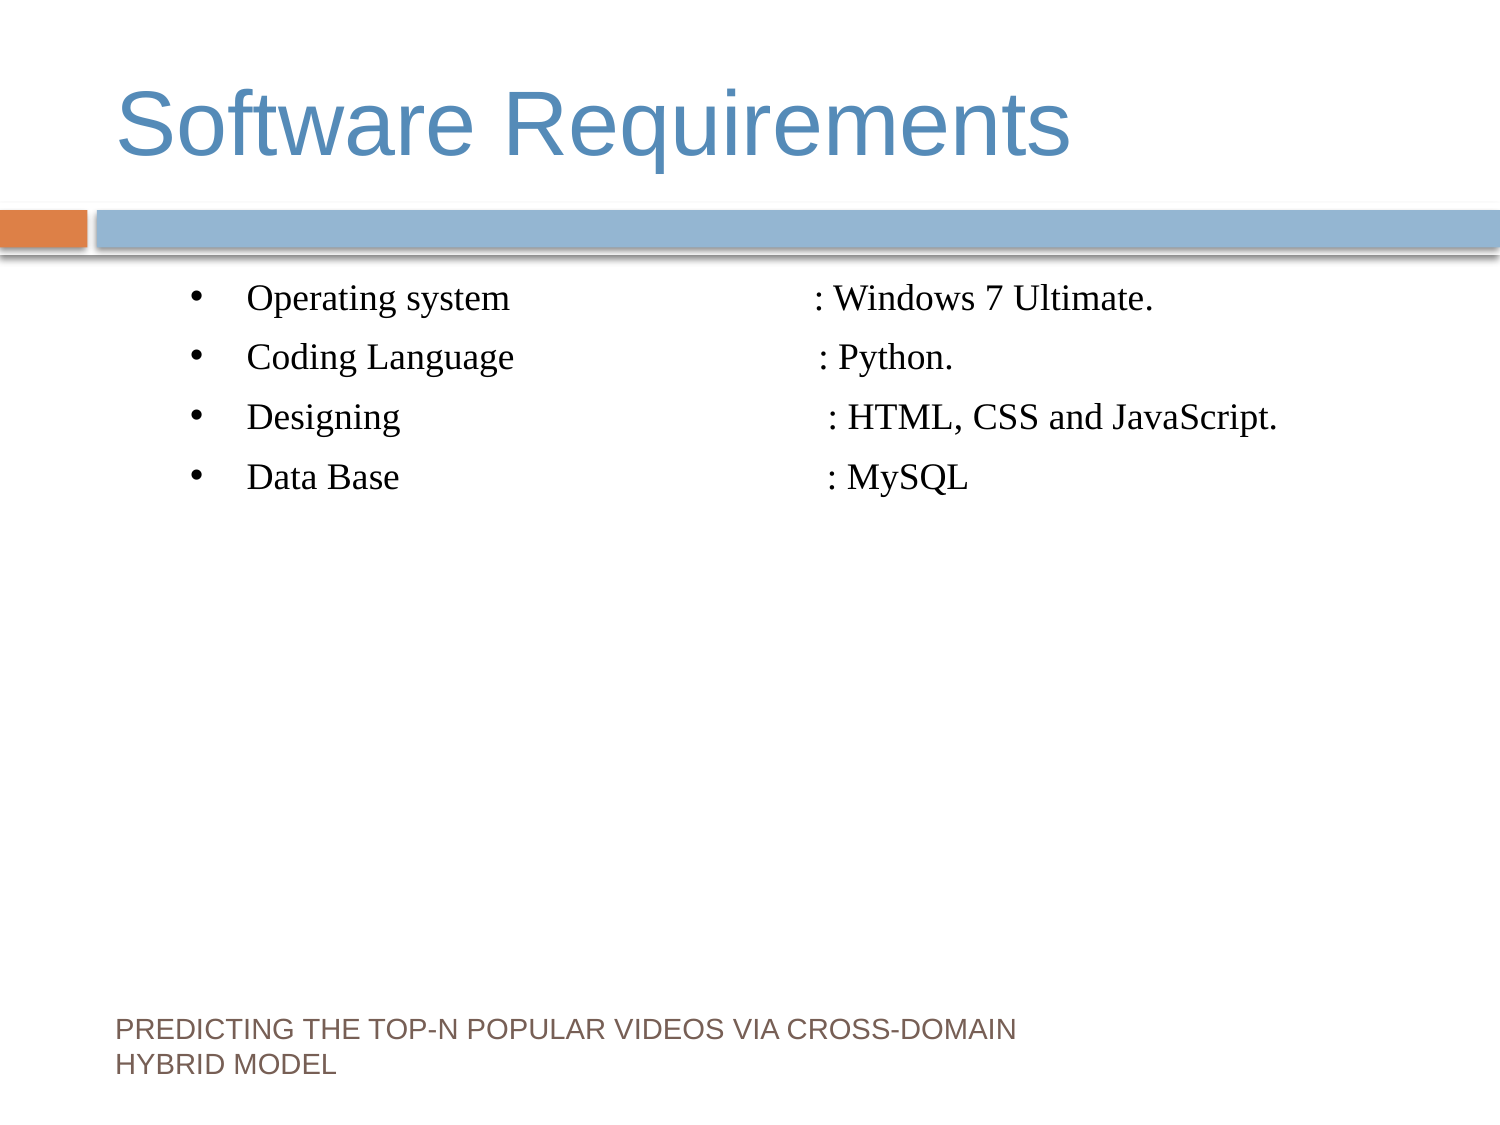

# Software Requirements
 Operating system                                : Windows 7 Ultimate.
 Coding Language                                : Python.
 Designing                                             : HTML, CSS and JavaScript.
 Data Base                                             : MySQL

PREDICTING THE TOP-N POPULAR VIDEOS VIA CROSS-DOMAIN HYBRID MODEL